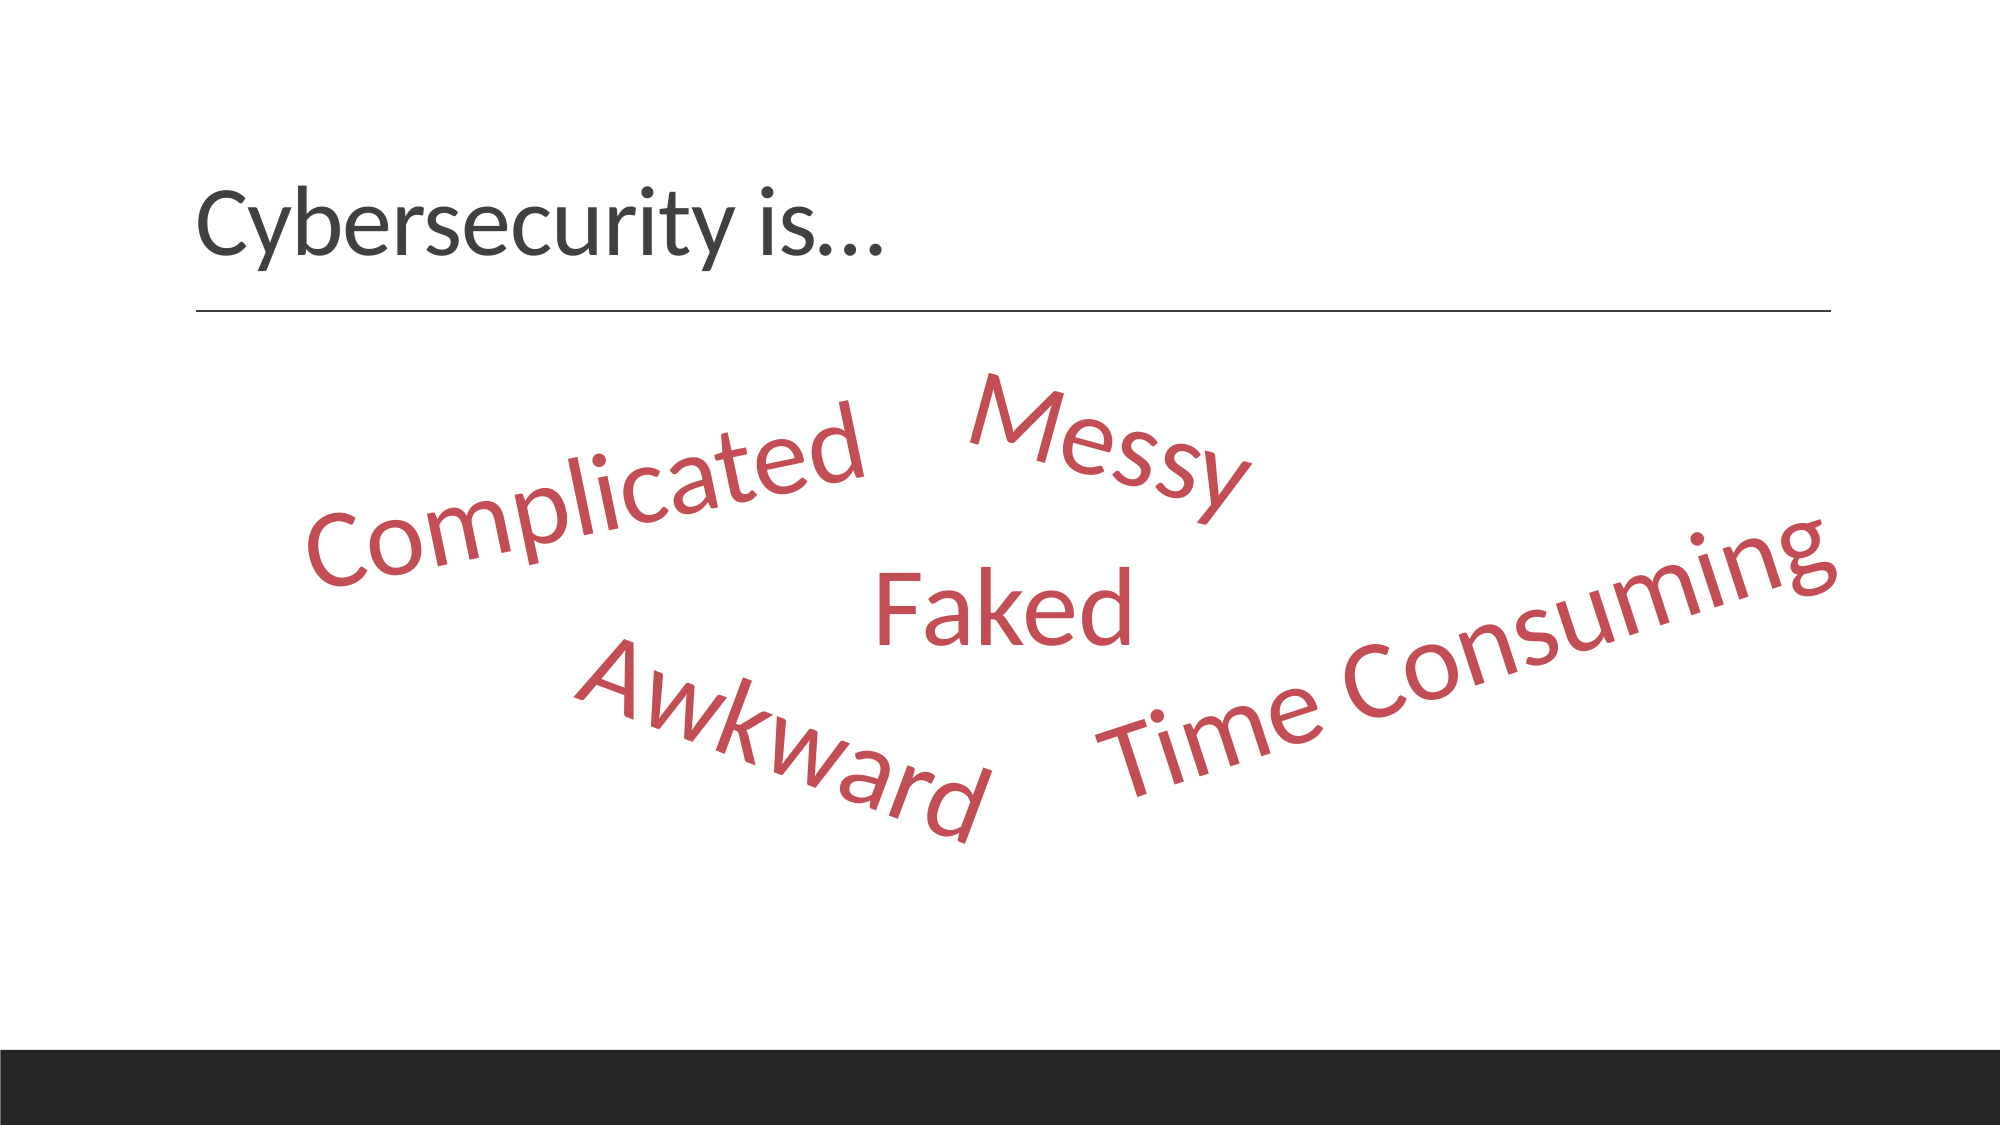

# Cybersecurity is…
Messy
Complicated
Faked
Time Consuming
Awkward